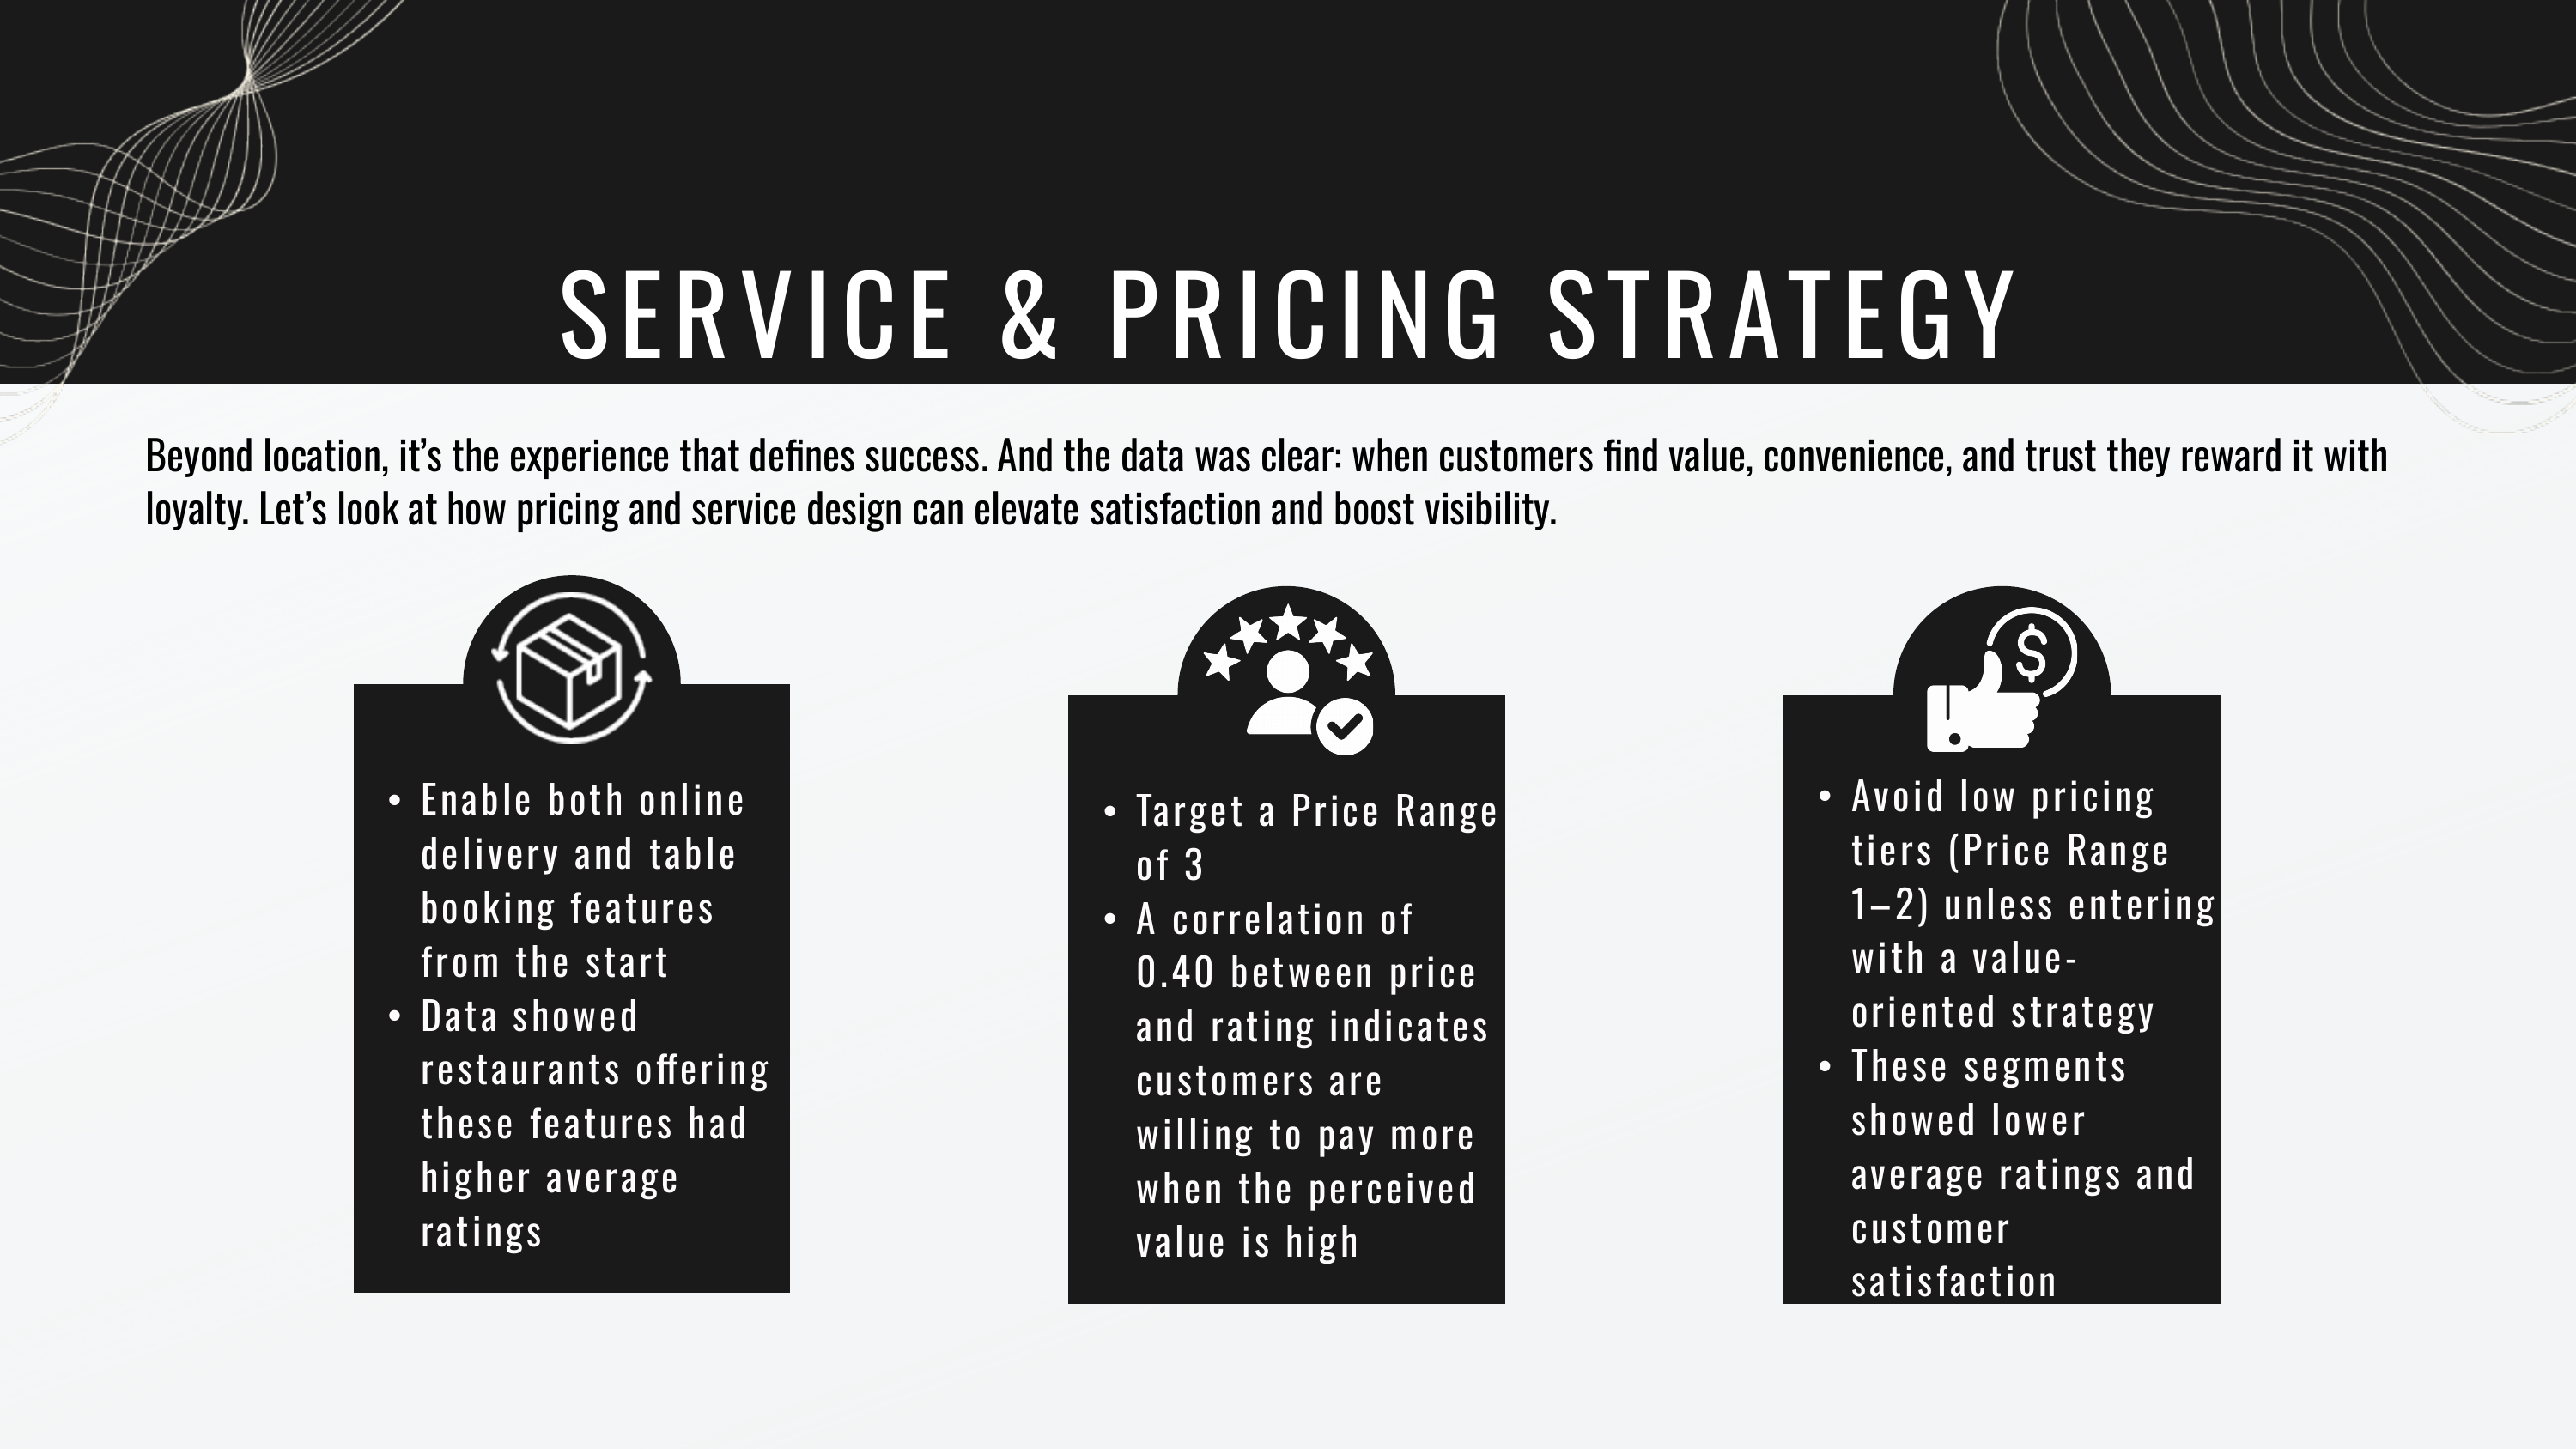

SERVICE & PRICING STRATEGY
Beyond location, it’s the experience that defines success. And the data was clear: when customers find value, convenience, and trust they reward it with loyalty. Let’s look at how pricing and service design can elevate satisfaction and boost visibility.

Avoid low pricing tiers (Price Range 1–2) unless entering with a value-oriented strategy
These segments showed lower average ratings and customer satisfaction
Enable both online delivery and table booking features from the start
Data showed restaurants offering these features had higher average ratings
Target a Price Range of 3
A correlation of 0.40 between price and rating indicates customers are willing to pay more when the perceived value is high